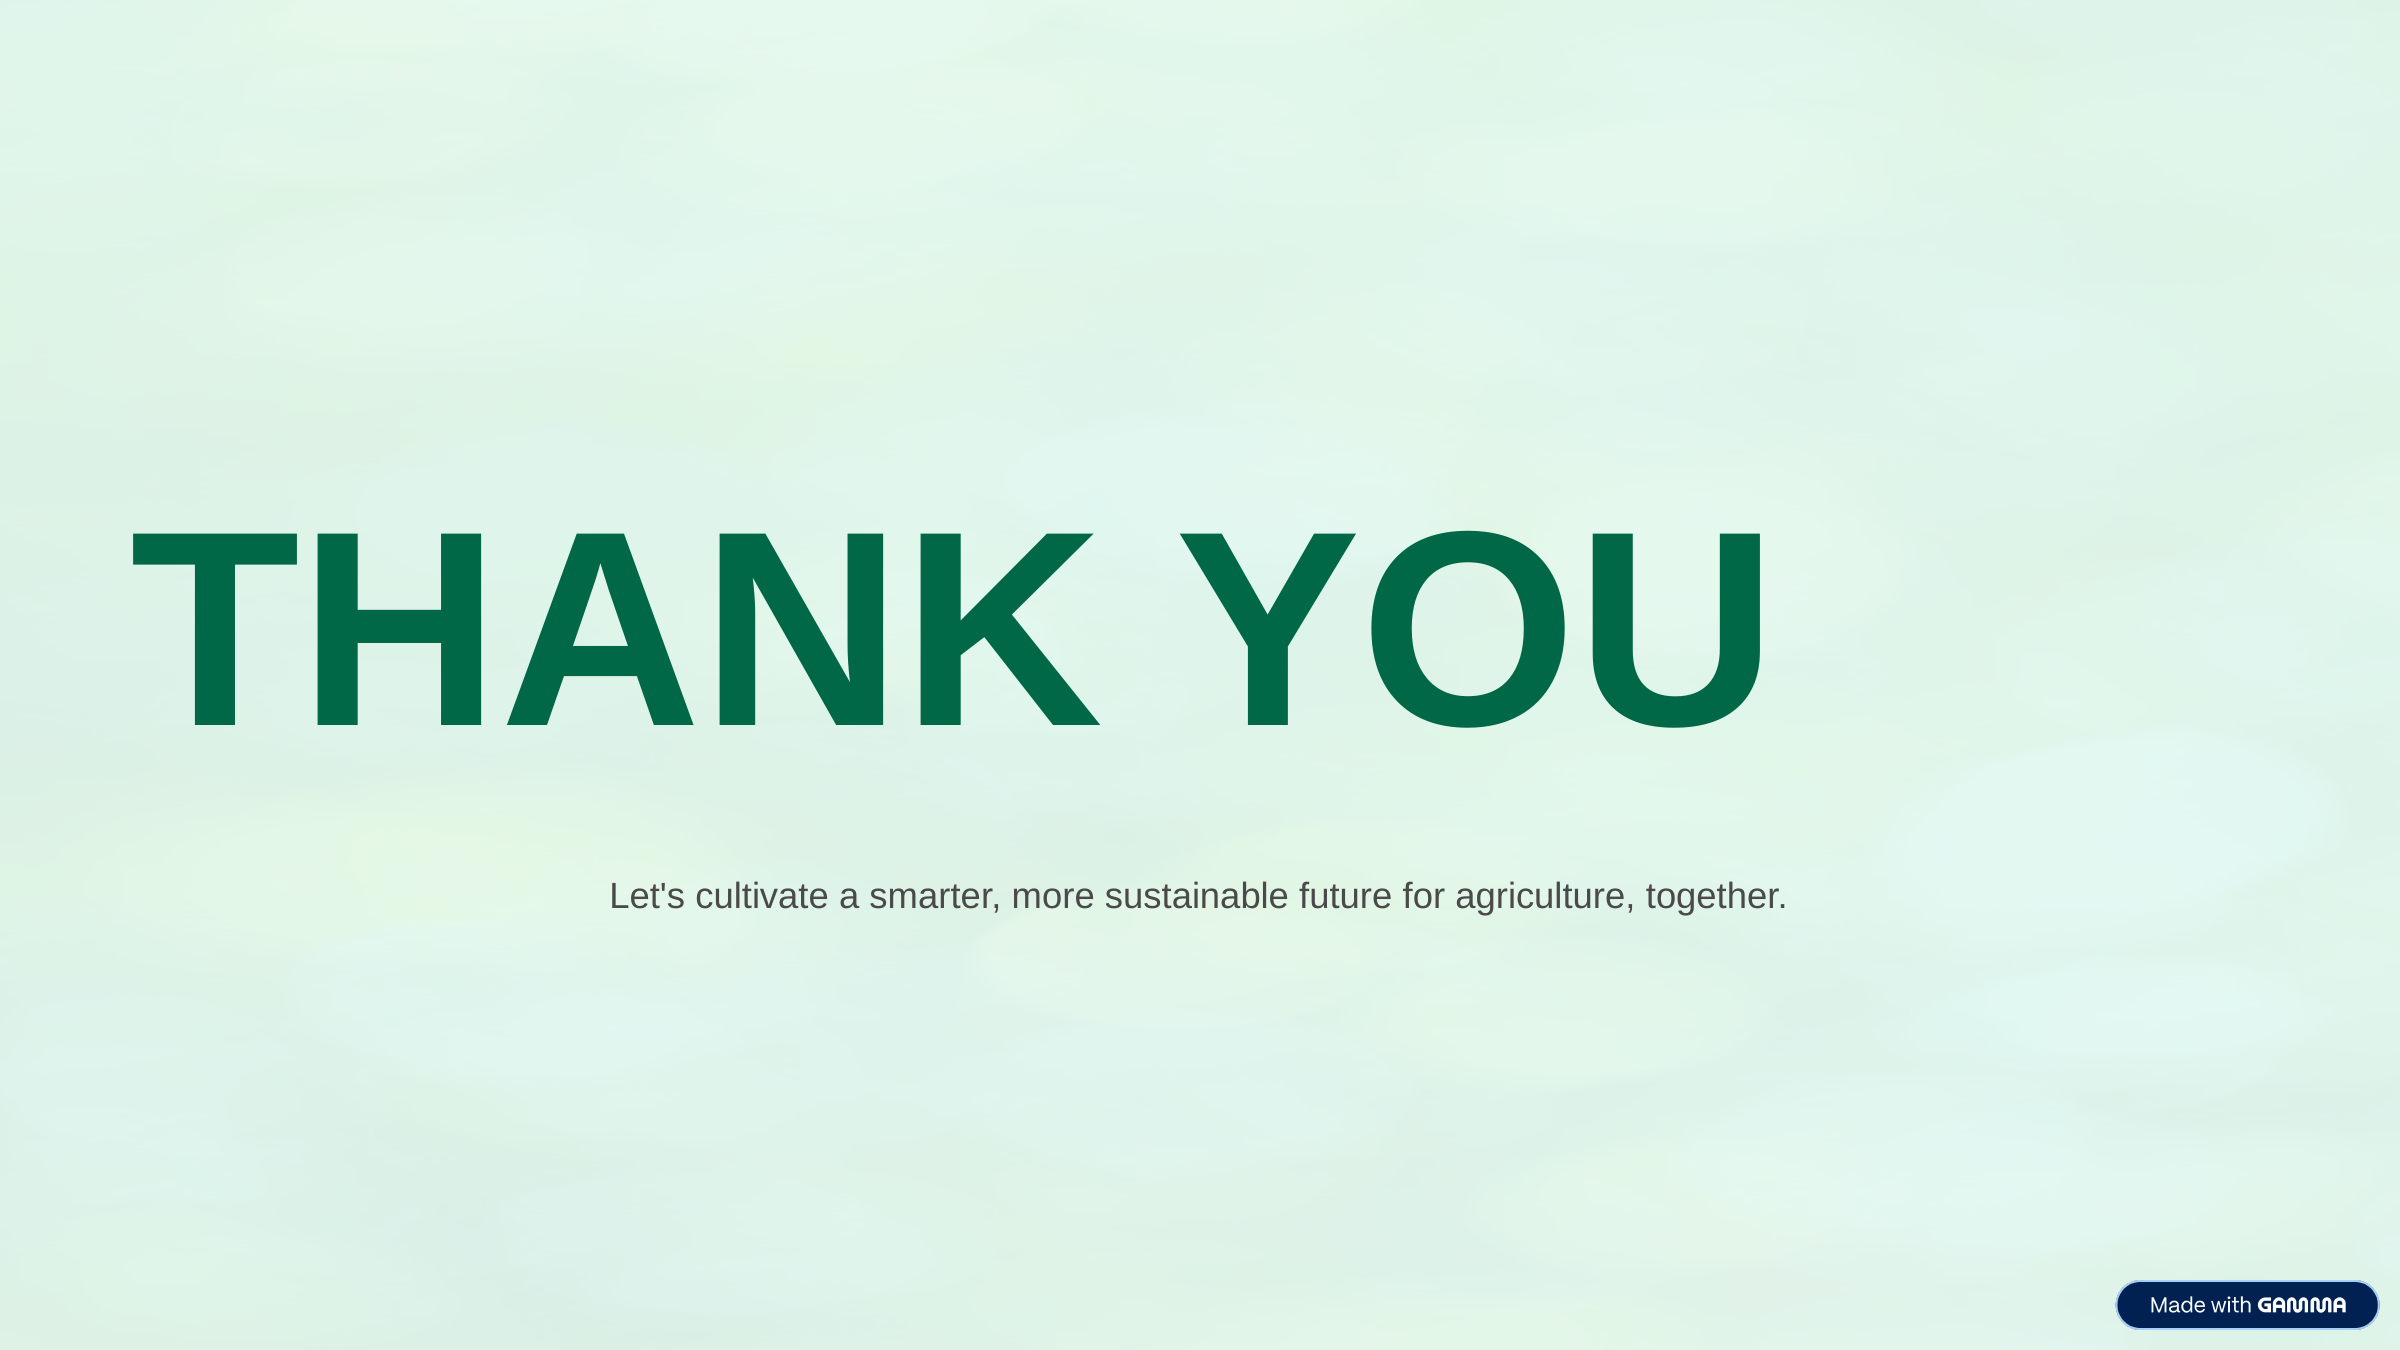

THANK YOU
Let's cultivate a smarter, more sustainable future for agriculture, together.